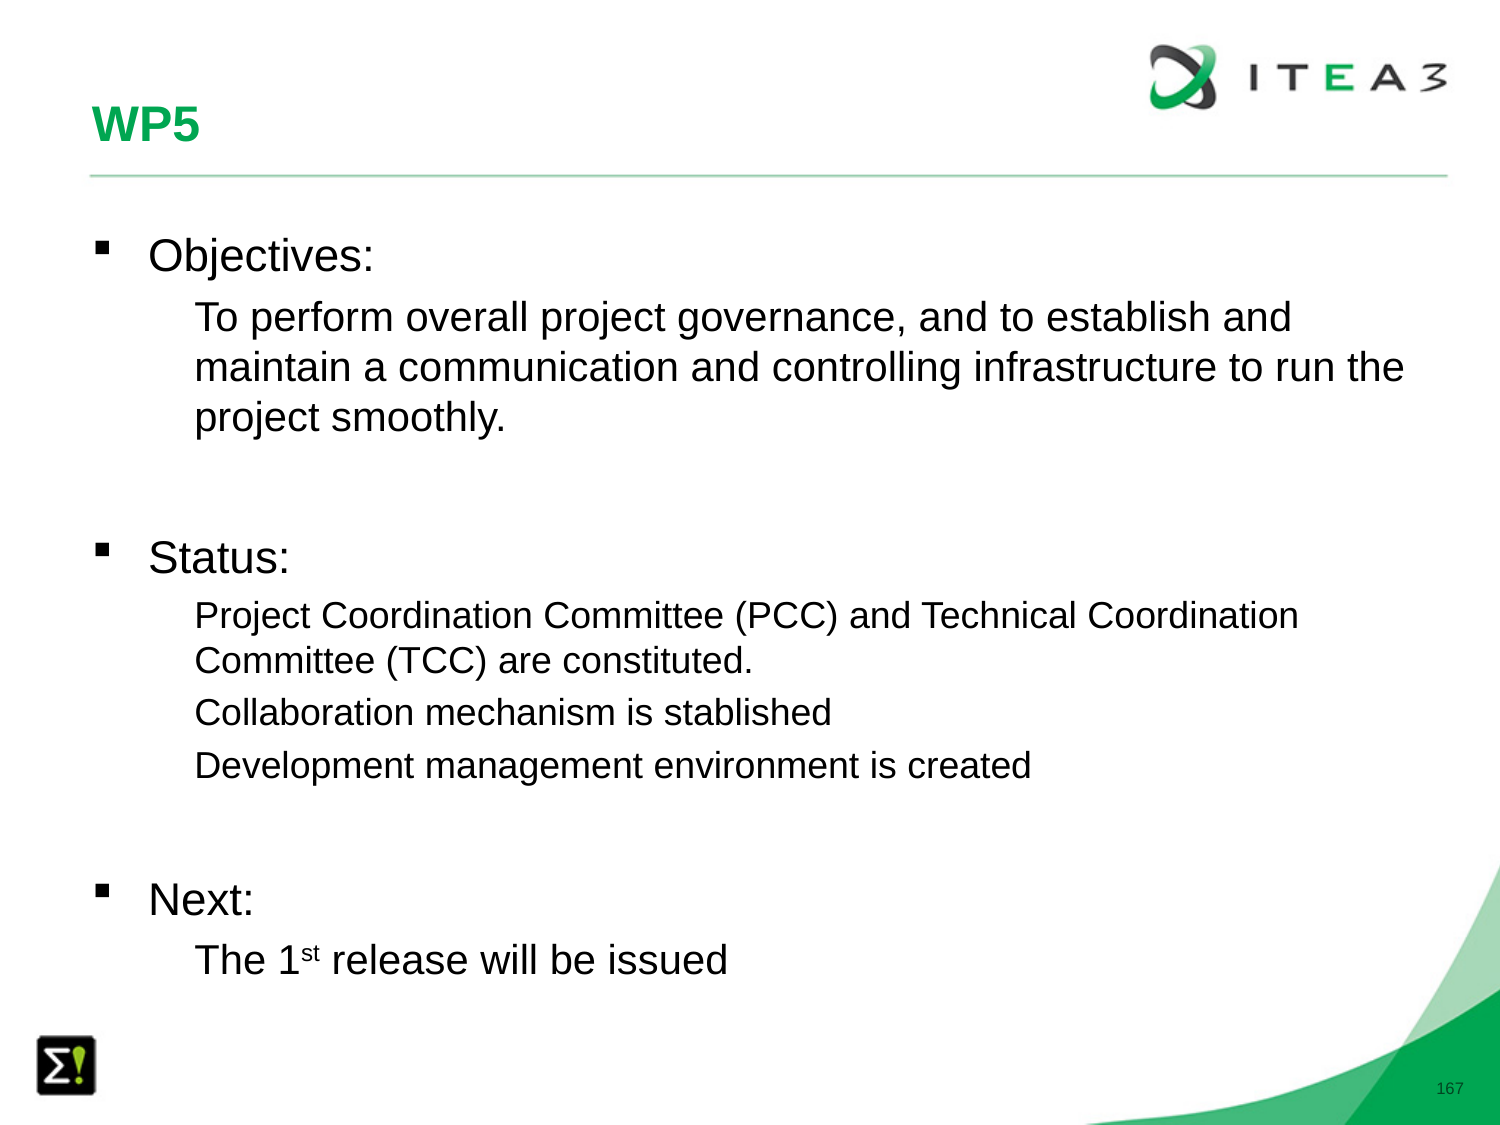

# WP5
Objectives:
To perform overall project governance, and to establish and maintain a communication and controlling infrastructure to run the project smoothly.

Status:
Project Coordination Committee (PCC) and Technical Coordination Committee (TCC) are constituted.
Collaboration mechanism is stablished
Development management environment is created

Next:
The 1st release will be issued